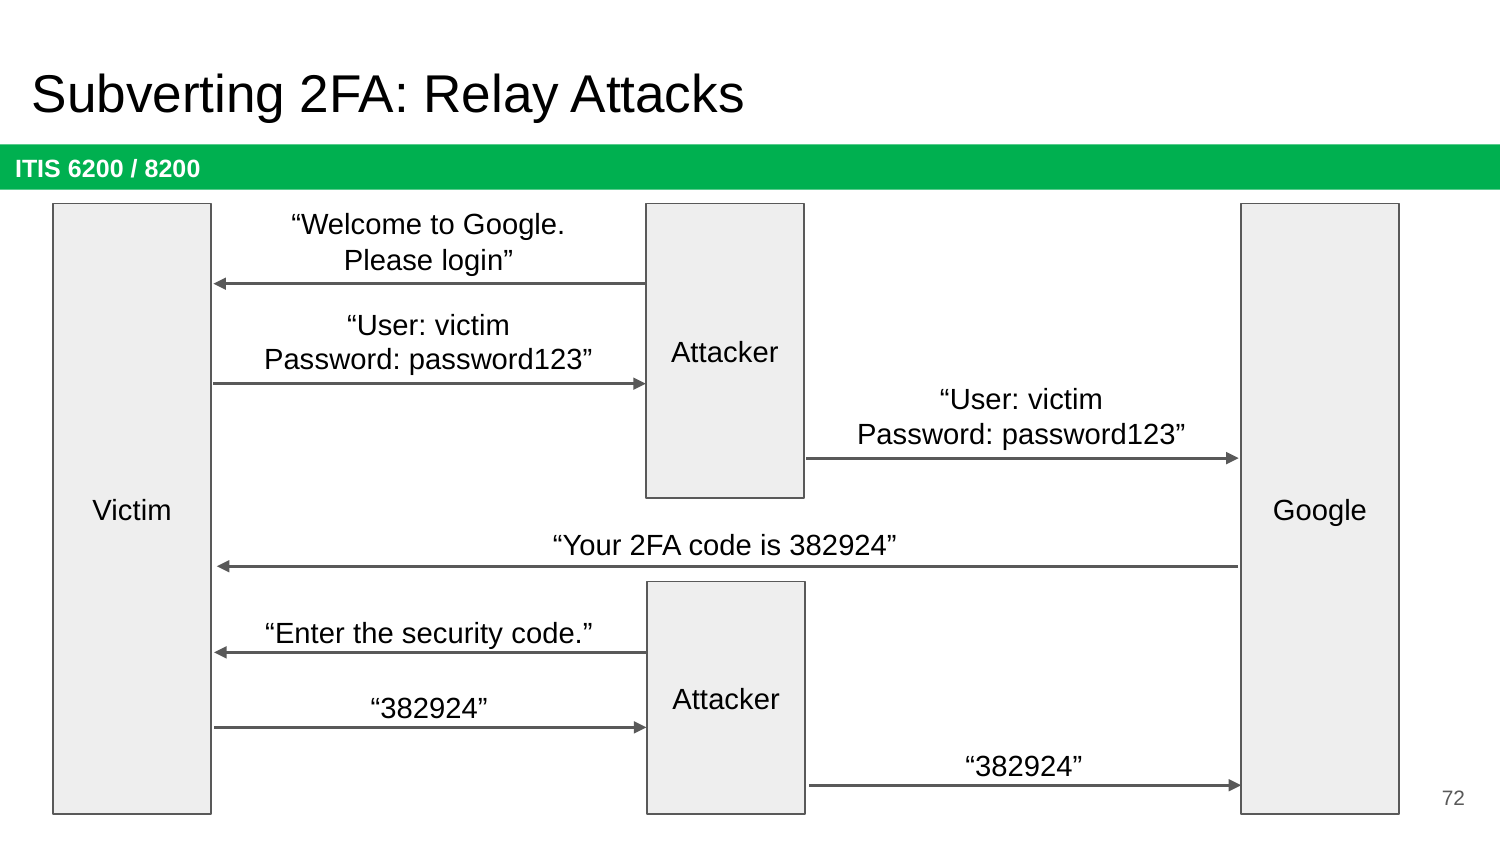

# Subverting 2FA: Relay Attacks
“Welcome to Google.
Please login”
Victim
Attacker
Google
“User: victim
Password: password123”
“User: victim
Password: password123”
“Your 2FA code is 382924”
Attacker
“Enter the security code.”
“382924”
“382924”
72